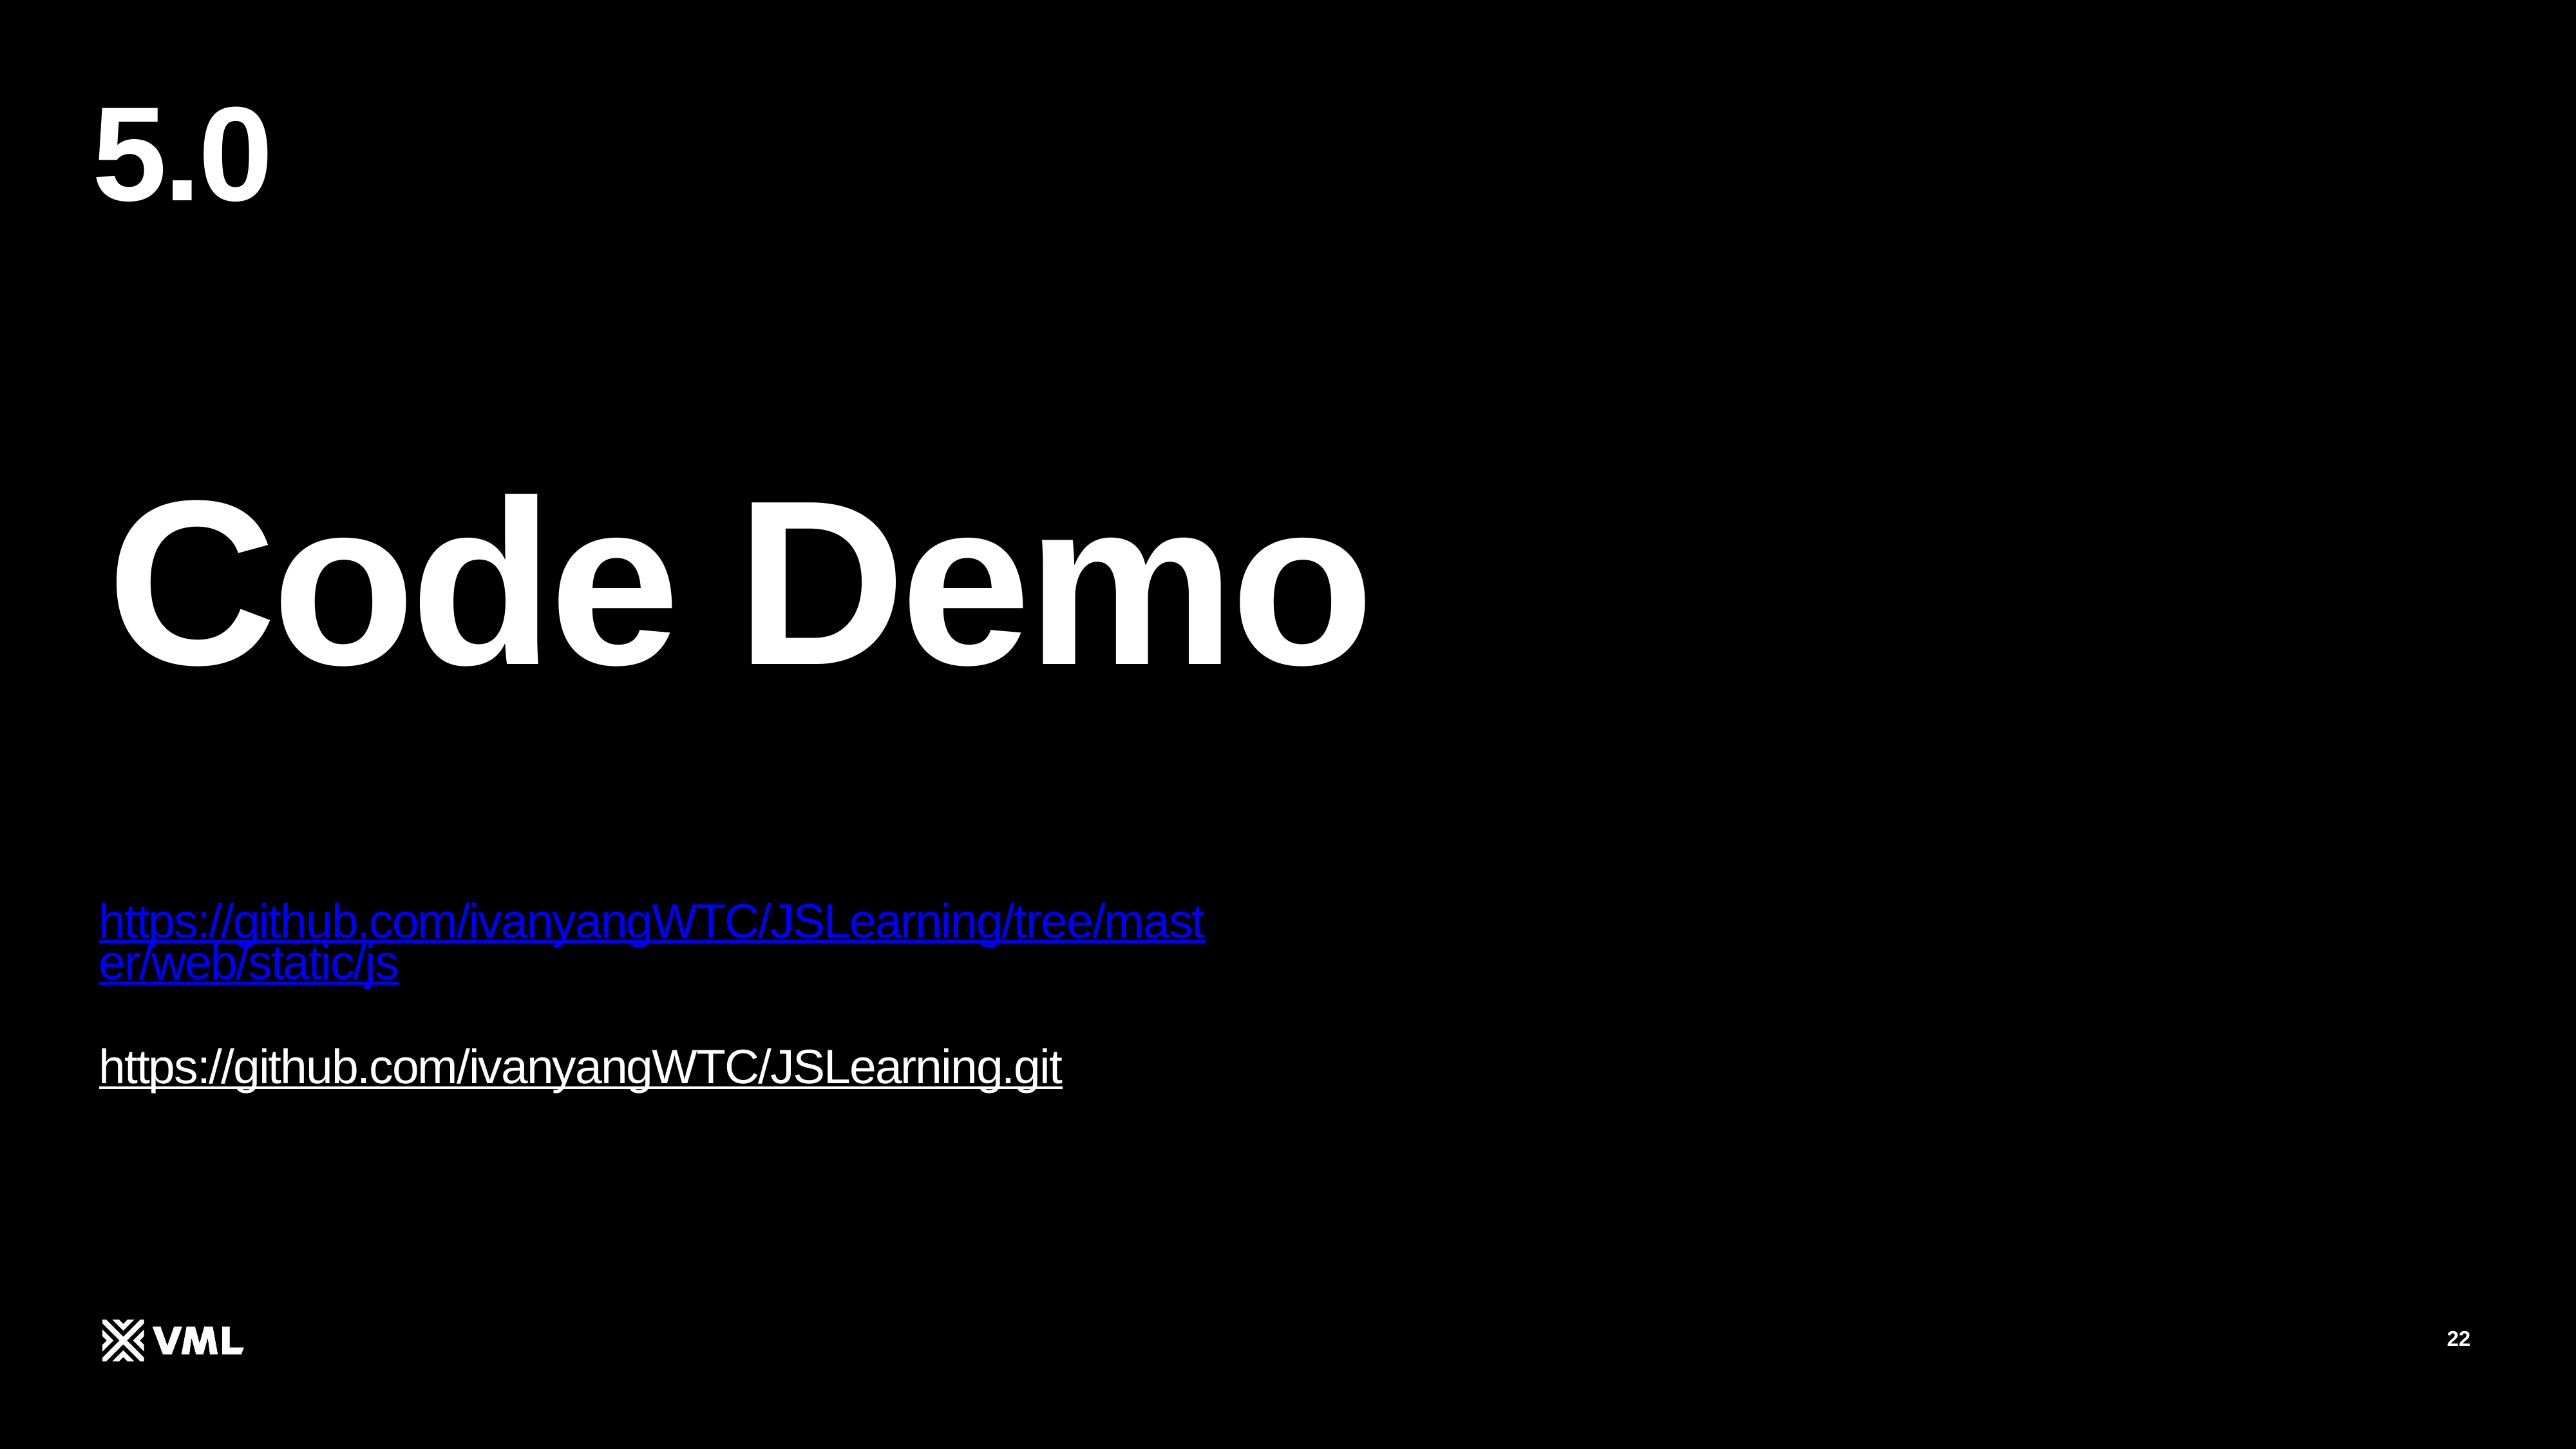

5.0
# Code Demo
https://github.com/ivanyangWTC/JSLearning/tree/master/web/static/js

https://github.com/ivanyangWTC/JSLearning.git

22